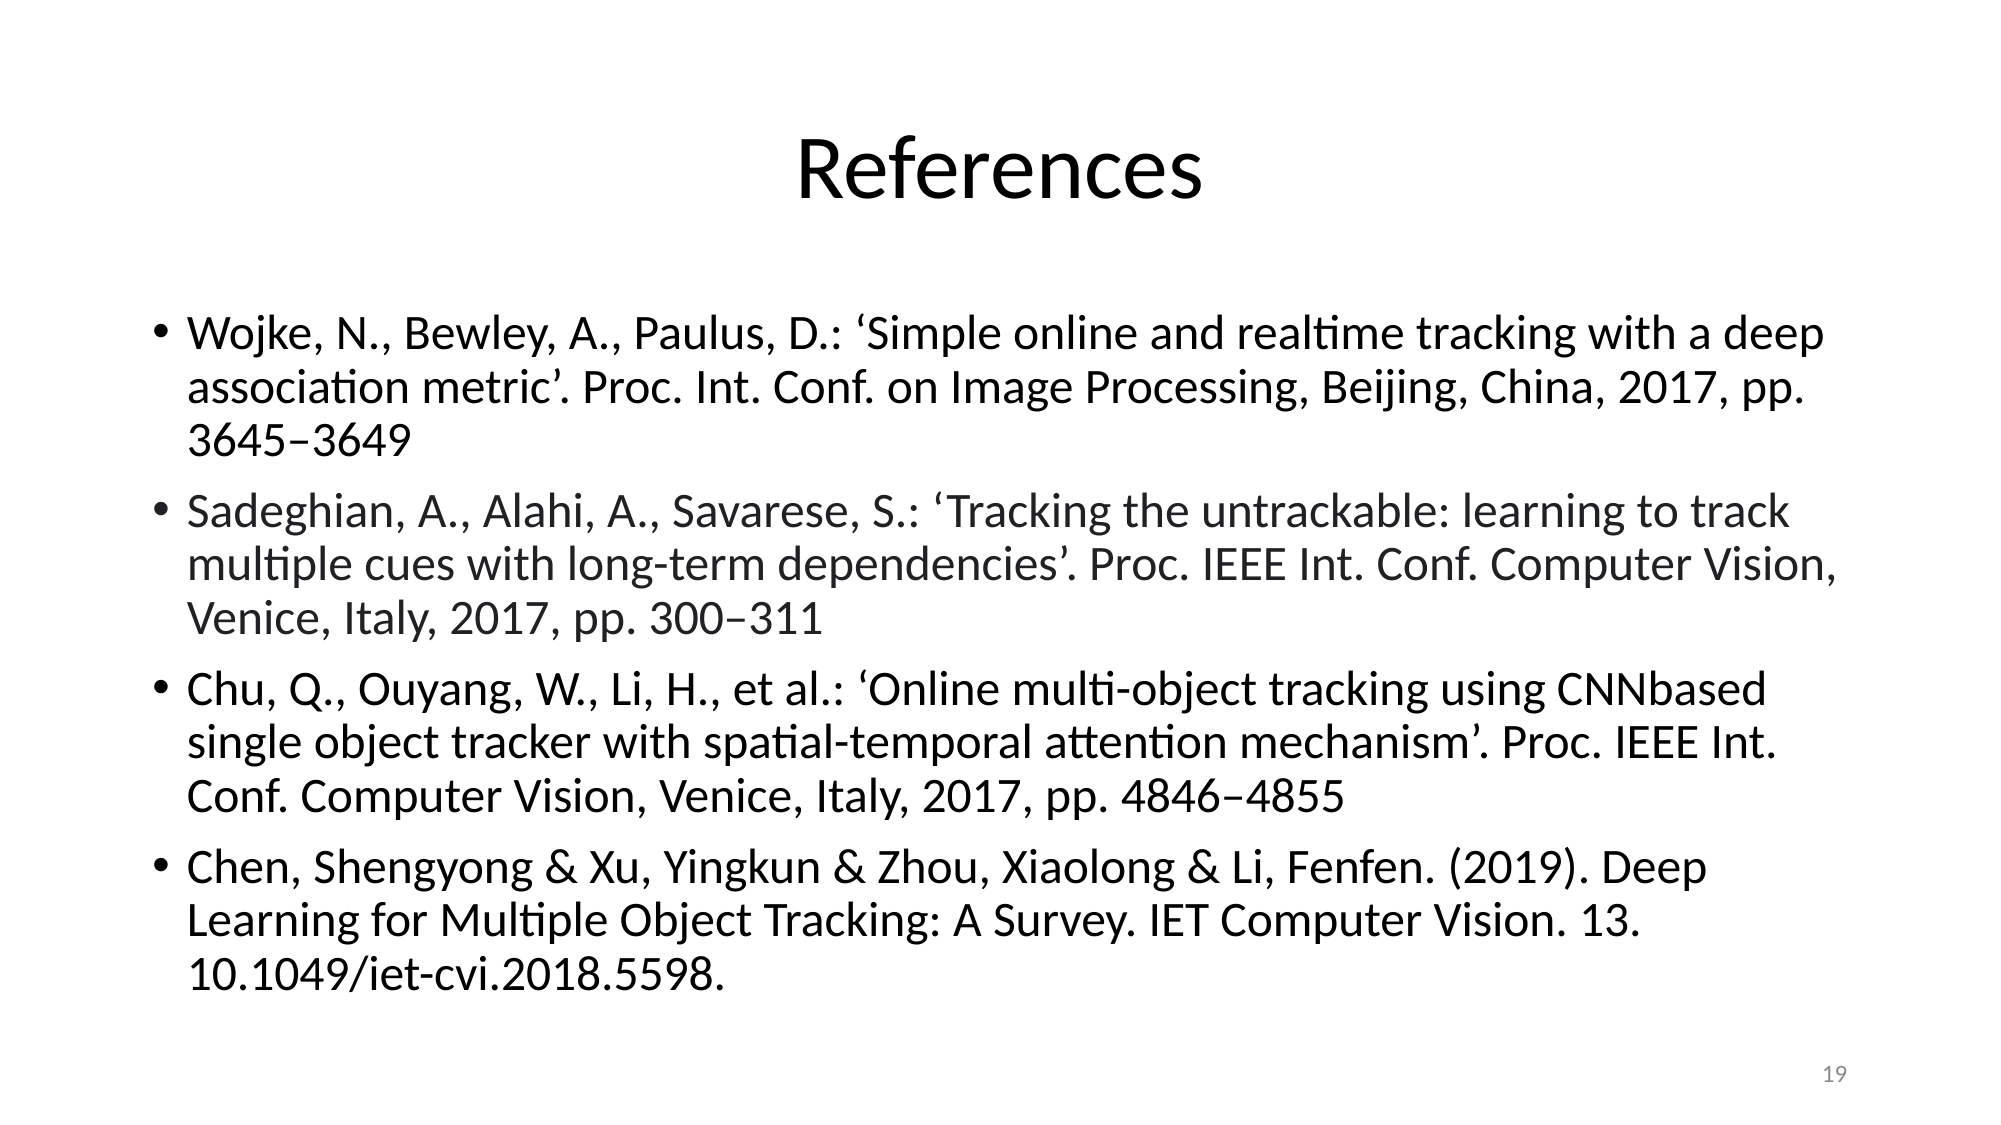

# References
Wojke, N., Bewley, A., Paulus, D.: ‘Simple online and realtime tracking with a deep association metric’. Proc. Int. Conf. on Image Processing, Beijing, China, 2017, pp. 3645–3649
Sadeghian, A., Alahi, A., Savarese, S.: ‘Tracking the untrackable: learning to track multiple cues with long-term dependencies’. Proc. IEEE Int. Conf. Computer Vision, Venice, Italy, 2017, pp. 300–311
Chu, Q., Ouyang, W., Li, H., et al.: ‘Online multi-object tracking using CNNbased single object tracker with spatial-temporal attention mechanism’. Proc. IEEE Int. Conf. Computer Vision, Venice, Italy, 2017, pp. 4846–4855
Chen, Shengyong & Xu, Yingkun & Zhou, Xiaolong & Li, Fenfen. (2019). Deep Learning for Multiple Object Tracking: A Survey. IET Computer Vision. 13. 10.1049/iet-cvi.2018.5598.
19